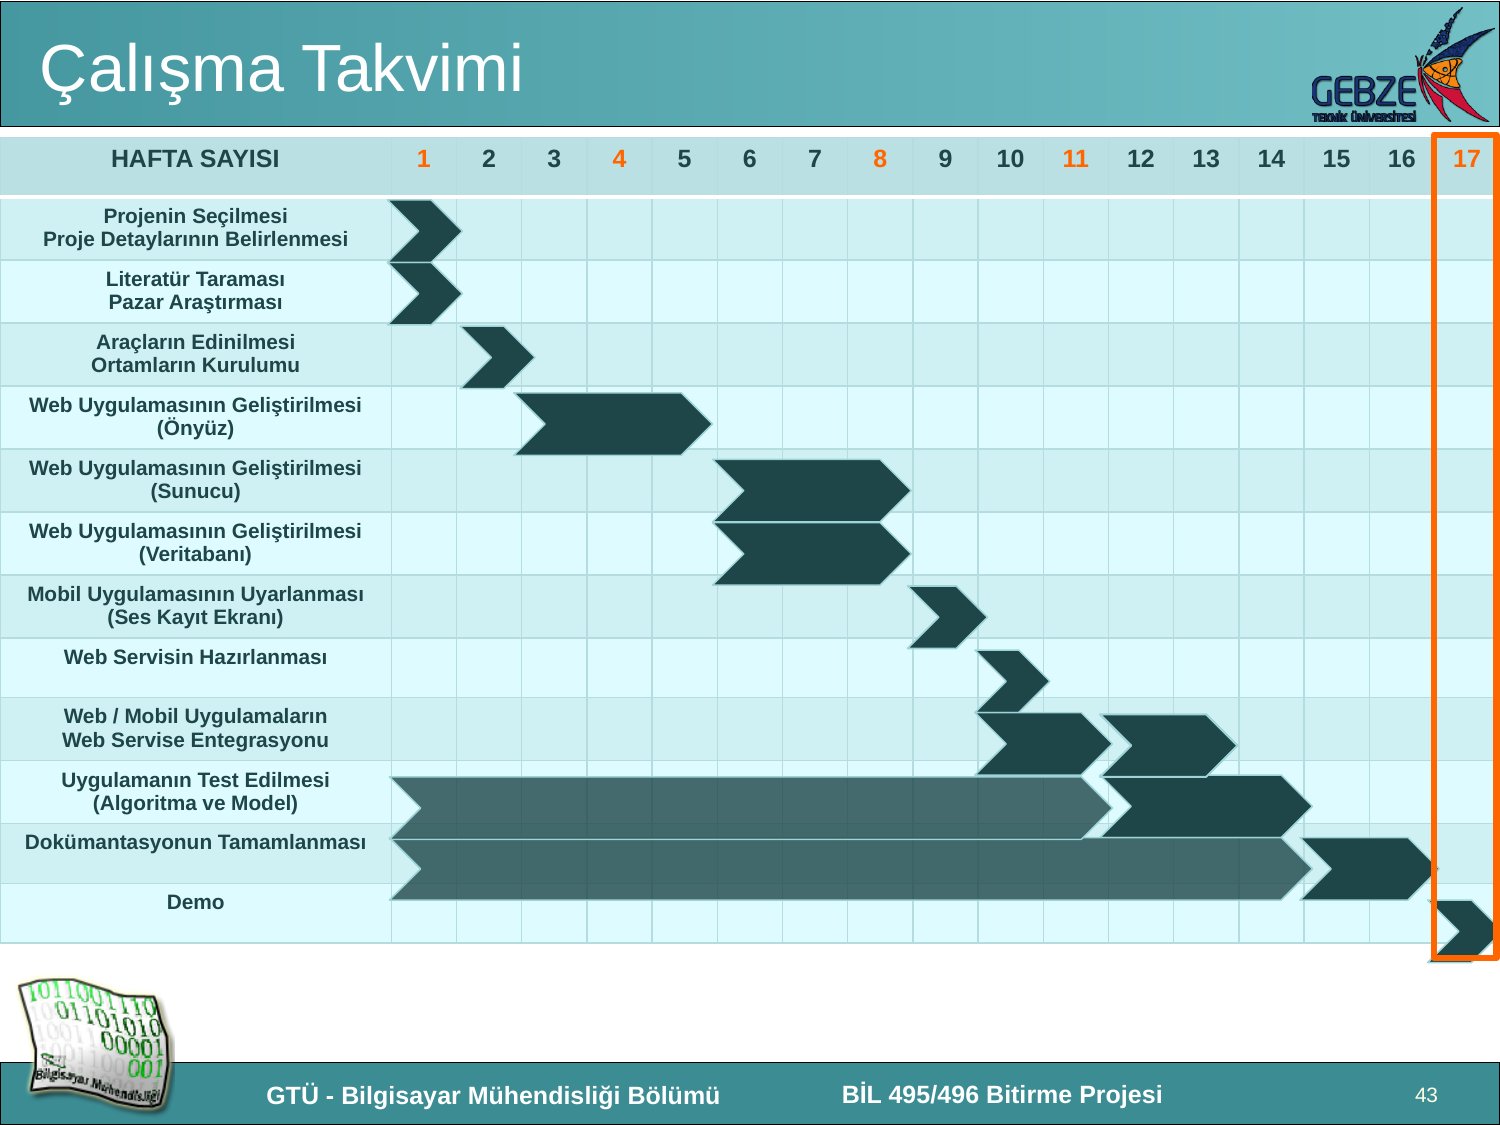

# Çalışma Takvimi

| HAFTA SAYISI | 1 | 2 | 3 | 4 | 5 | 6 | 7 | 8 | 9 | 10 | 11 | 12 | 13 | 14 | 15 | 16 | 17 |
| --- | --- | --- | --- | --- | --- | --- | --- | --- | --- | --- | --- | --- | --- | --- | --- | --- | --- |
| Projenin Seçilmesi Proje Detaylarının Belirlenmesi |  |  |  |  |  |  |  |  |  |  |  |  |  |  |  |  |  |
| Literatür Taraması Pazar Araştırması |  |  |  |  |  |  |  |  |  |  |  |  |  |  |  |  |  |
| Araçların Edinilmesi Ortamların Kurulumu |  |  |  |  |  |  |  |  |  |  |  |  |  |  |  |  |  |
| Web Uygulamasının Geliştirilmesi (Önyüz) |  |  |  |  |  |  |  |  |  |  |  |  |  |  |  |  |  |
| Web Uygulamasının Geliştirilmesi (Sunucu) |  |  |  |  |  |  |  |  |  |  |  |  |  |  |  |  |  |
| Web Uygulamasının Geliştirilmesi (Veritabanı) |  |  |  |  |  |  |  |  |  |  |  |  |  |  |  |  |  |
| Mobil Uygulamasının Uyarlanması (Ses Kayıt Ekranı) |  |  |  |  |  |  |  |  |  |  |  |  |  |  |  |  |  |
| Web Servisin Hazırlanması |  |  |  |  |  |  |  |  |  |  |  |  |  |  |  |  |  |
| Web / Mobil Uygulamaların Web Servise Entegrasyonu |  |  |  |  |  |  |  |  |  |  |  |  |  |  |  |  |  |
| Uygulamanın Test Edilmesi (Algoritma ve Model) |  |  |  |  |  |  |  |  |  |  |  |  |  |  |  |  |  |
| Dokümantasyonun Tamamlanması |  |  |  |  |  |  |  |  |  |  |  |  |  |  |  |  |  |
| Demo |  |  |  |  |  |  |  |  |  |  |  |  |  |  |  |  |  |

43